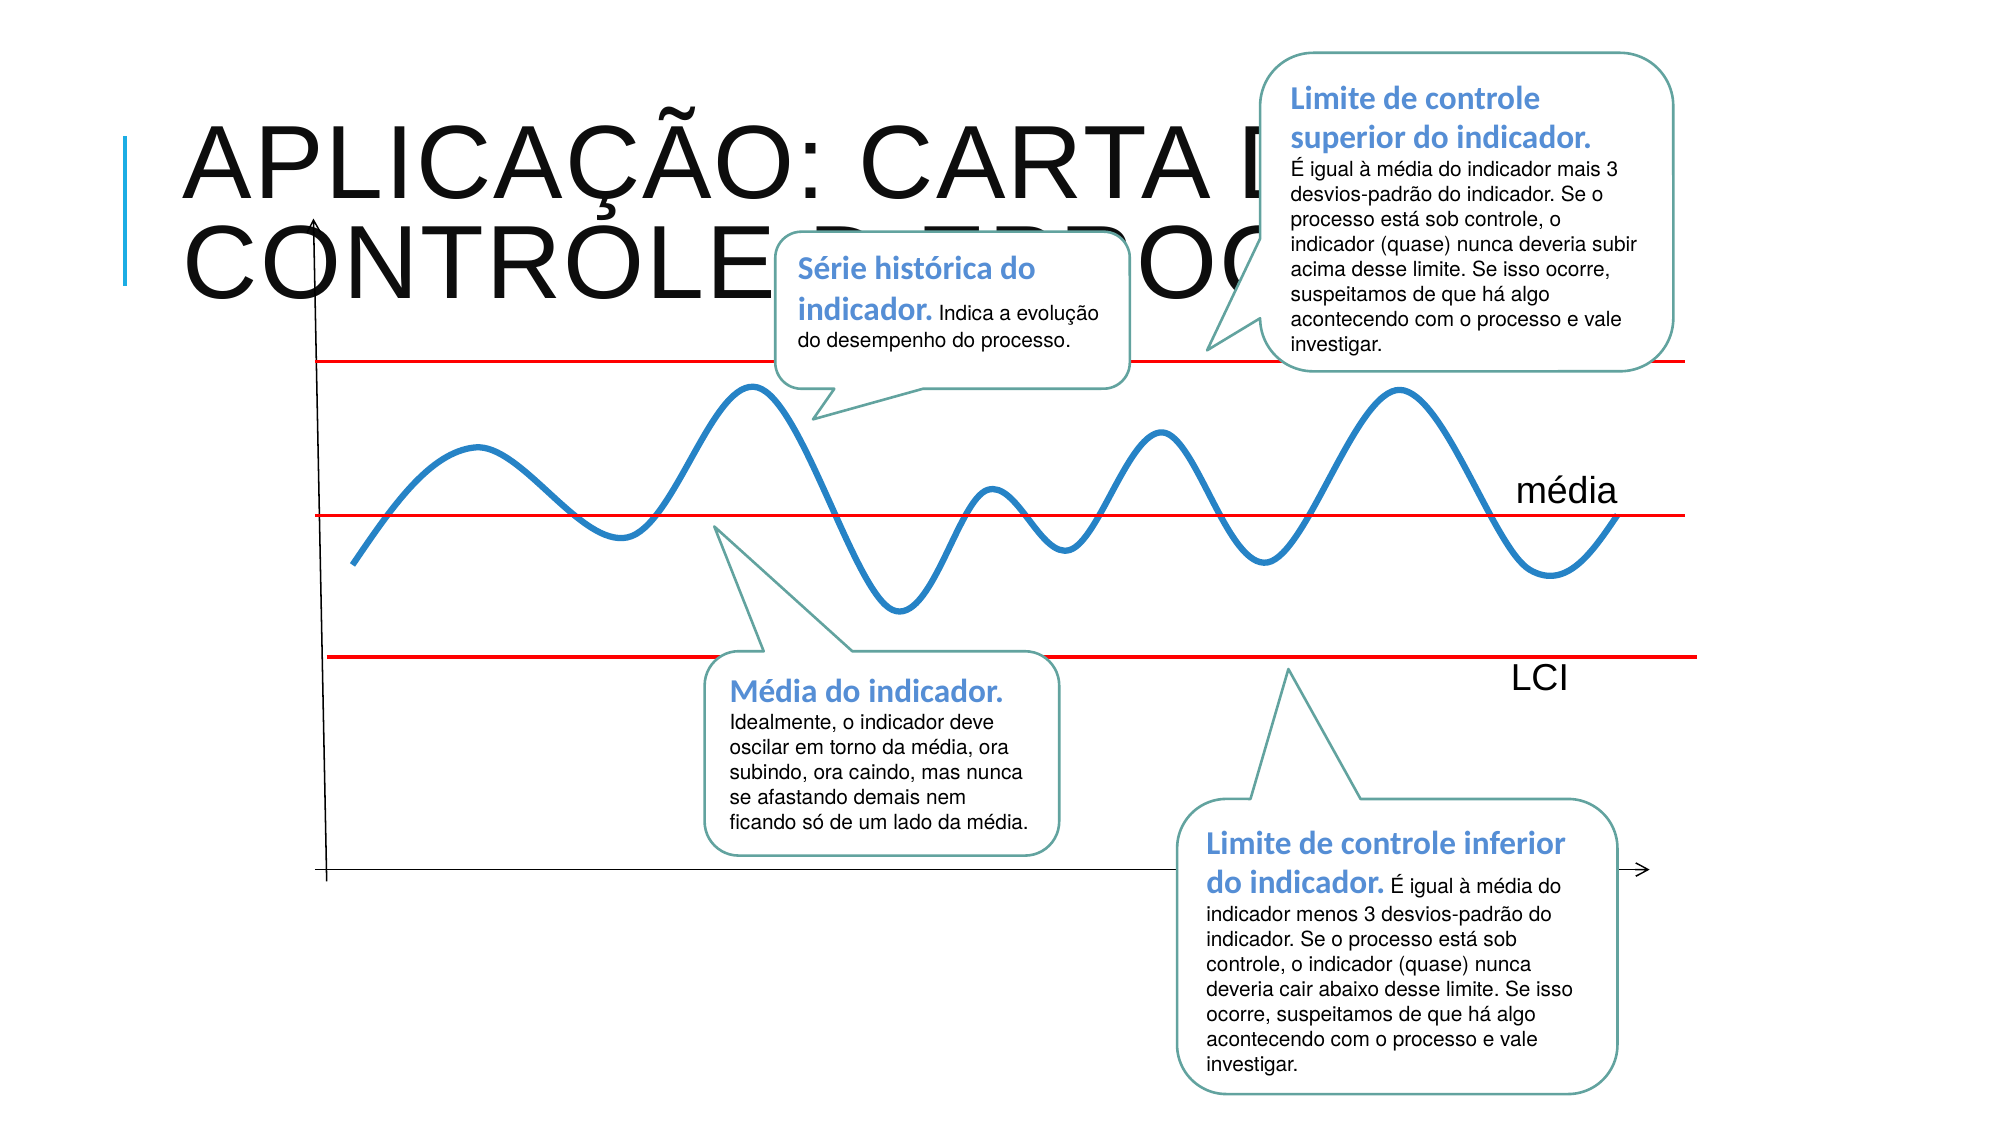

Limite de controle superior do indicador.
É igual à média do indicador mais 3 desvios-padrão do indicador. Se o processo está sob controle, o indicador (quase) nunca deveria subir acima desse limite. Se isso ocorre, suspeitamos de que há algo acontecendo com o processo e vale investigar.
# Aplicação: Carta de controle d eprocessos
Série histórica do indicador. Indica a evolução do desempenho do processo.
LCS

média
LCI
Média do indicador. Idealmente, o indicador deve oscilar em torno da média, ora subindo, ora caindo, mas nunca se afastando demais nem ficando só de um lado da média.
Limite de controle inferior do indicador. É igual à média do indicador menos 3 desvios-padrão do indicador. Se o processo está sob controle, o indicador (quase) nunca deveria cair abaixo desse limite. Se isso ocorre, suspeitamos de que há algo acontecendo com o processo e vale investigar.